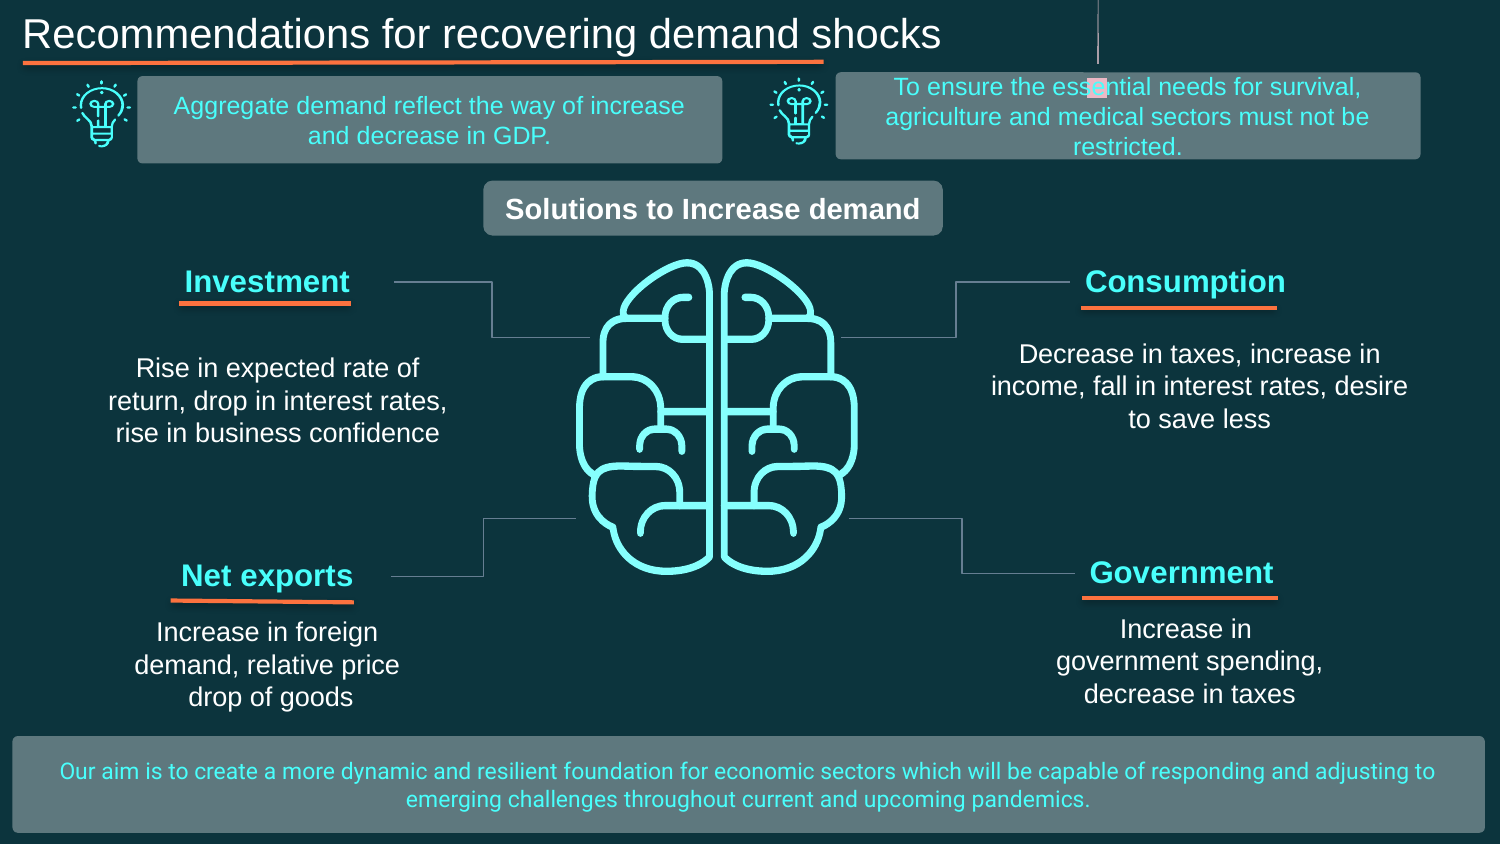

# Recommendations for recovering demand shocks
To ensure the essential needs for survival, agriculture and medical sectors must not be restricted.
Aggregate demand reflect the way of increase and decrease in GDP.

Solutions to Increase demand
Investment
Consumption
Decrease in taxes, increase in income, fall in interest rates, desire to save less
Rise in expected rate of return, drop in interest rates, rise in business confidence
Government
Net exports
Increase in
government spending, decrease in taxes
Increase in foreign
demand, relative price
drop of goods

Our aim is to create a more dynamic and resilient foundation for economic sectors which will be capable of responding and adjusting to emerging challenges throughout current and upcoming pandemics.